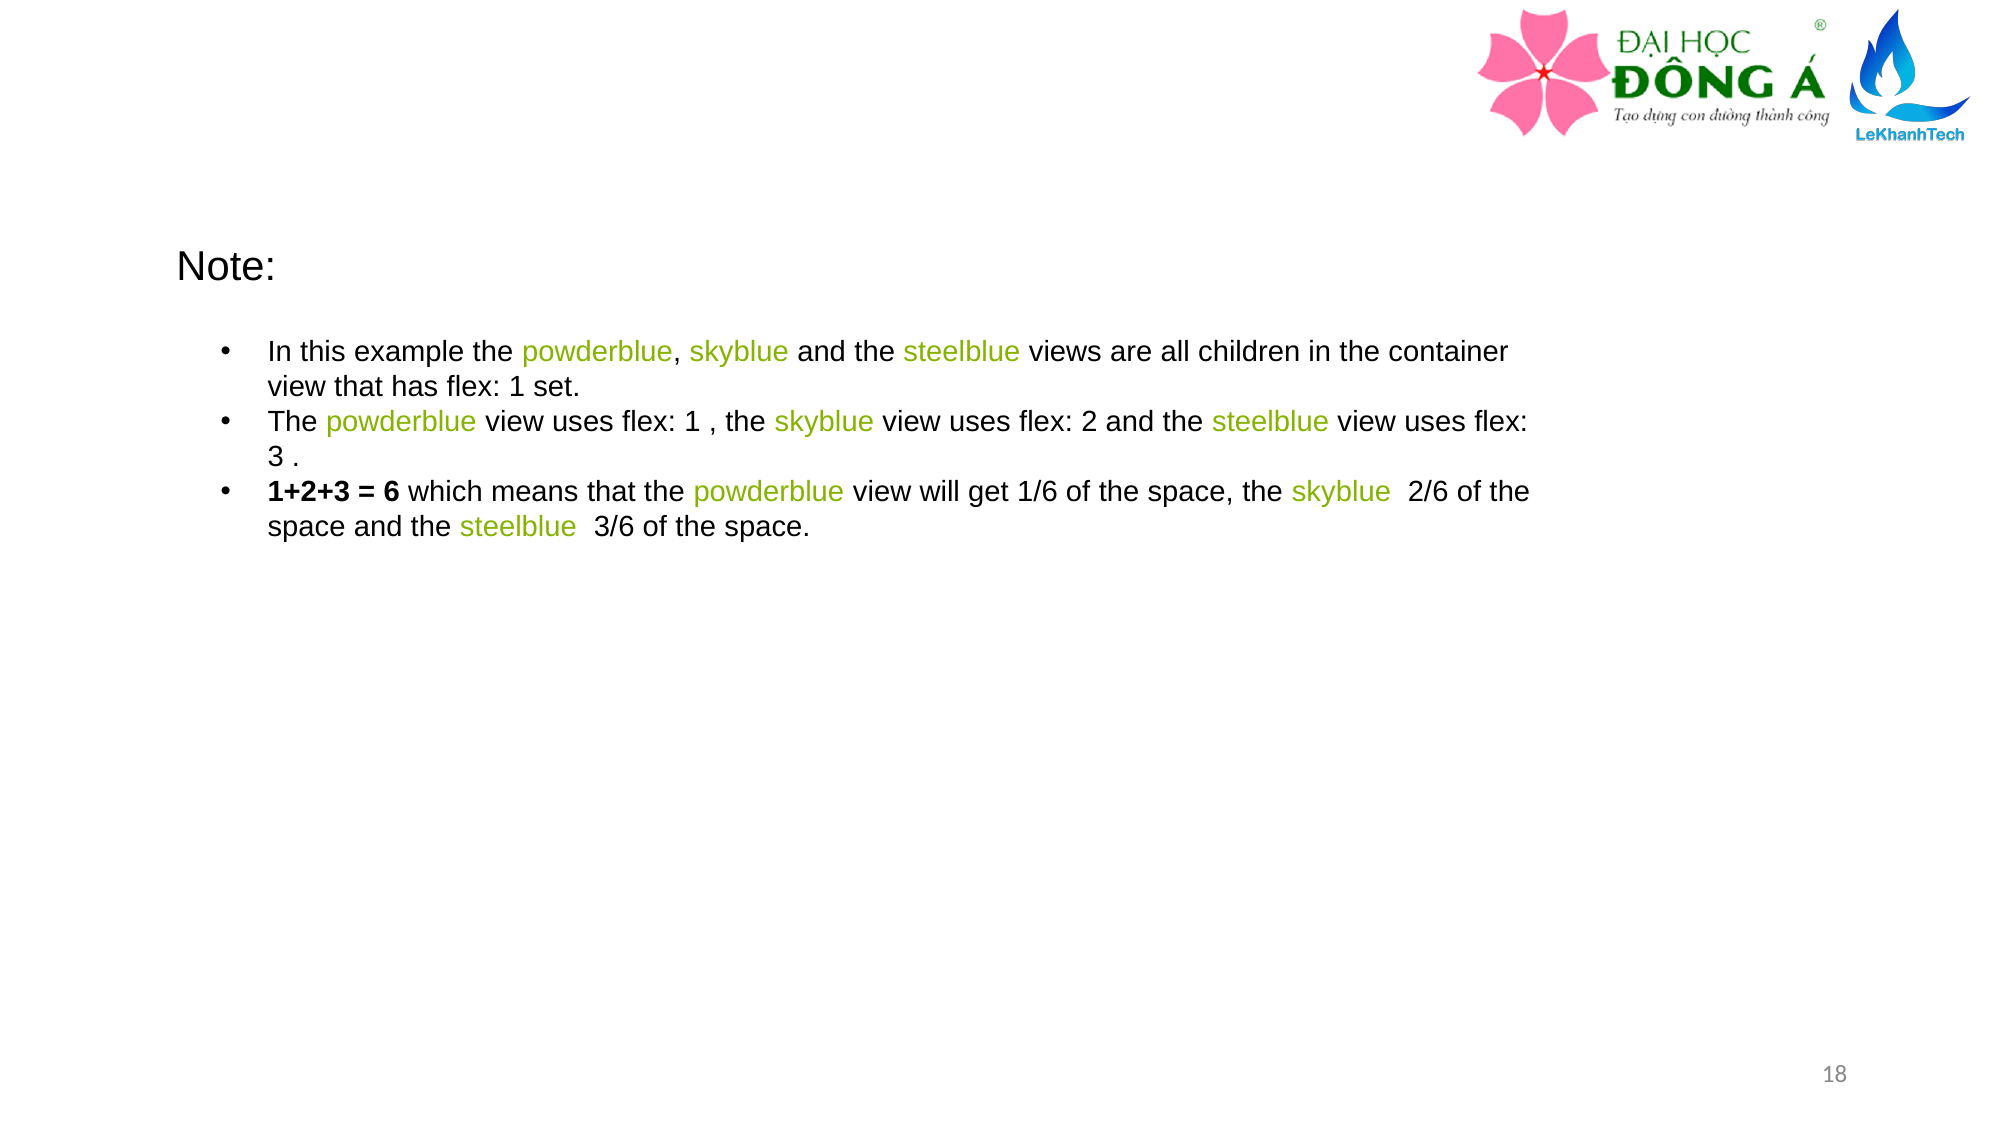

Note:
In this example the powderblue, skyblue and the steelblue views are all children in the container view that has flex: 1 set.
The powderblue view uses flex: 1 , the skyblue view uses flex: 2 and the steelblue view uses flex: 3 .
1+2+3 = 6 which means that the powderblue view will get 1/6 of the space, the skyblue  2/6 of the space and the steelblue  3/6 of the space.
18